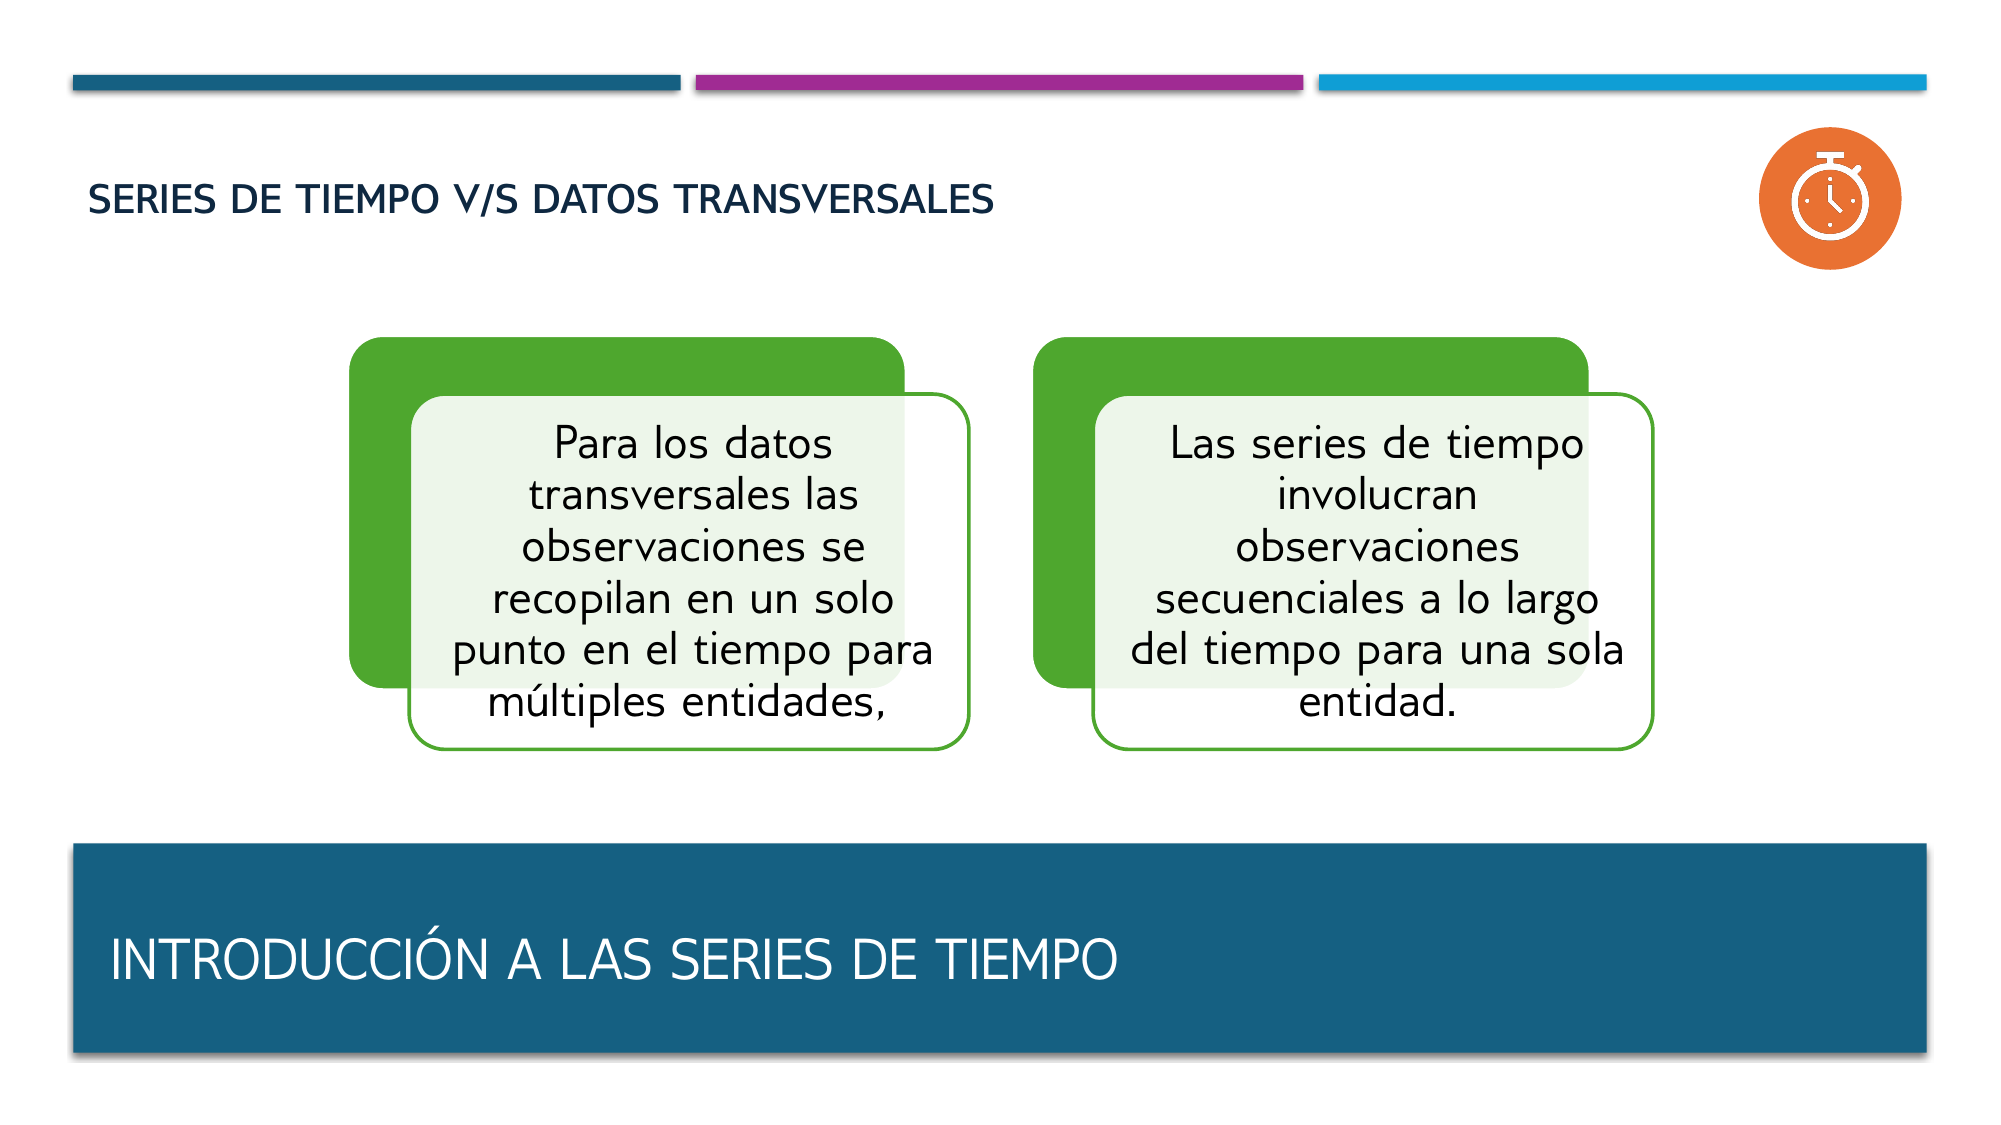

SERIES DE TIEMPO V/S DATOS TRANSVERSALES
Para los datos transversales las observaciones se recopilan en un solo punto en el tiempo para múltiples entidades,
Las series de tiempo involucran observaciones secuenciales a lo largo del tiempo para una sola entidad.
# INTRODUCCIÓN A LAS SERIES DE TIEMPO